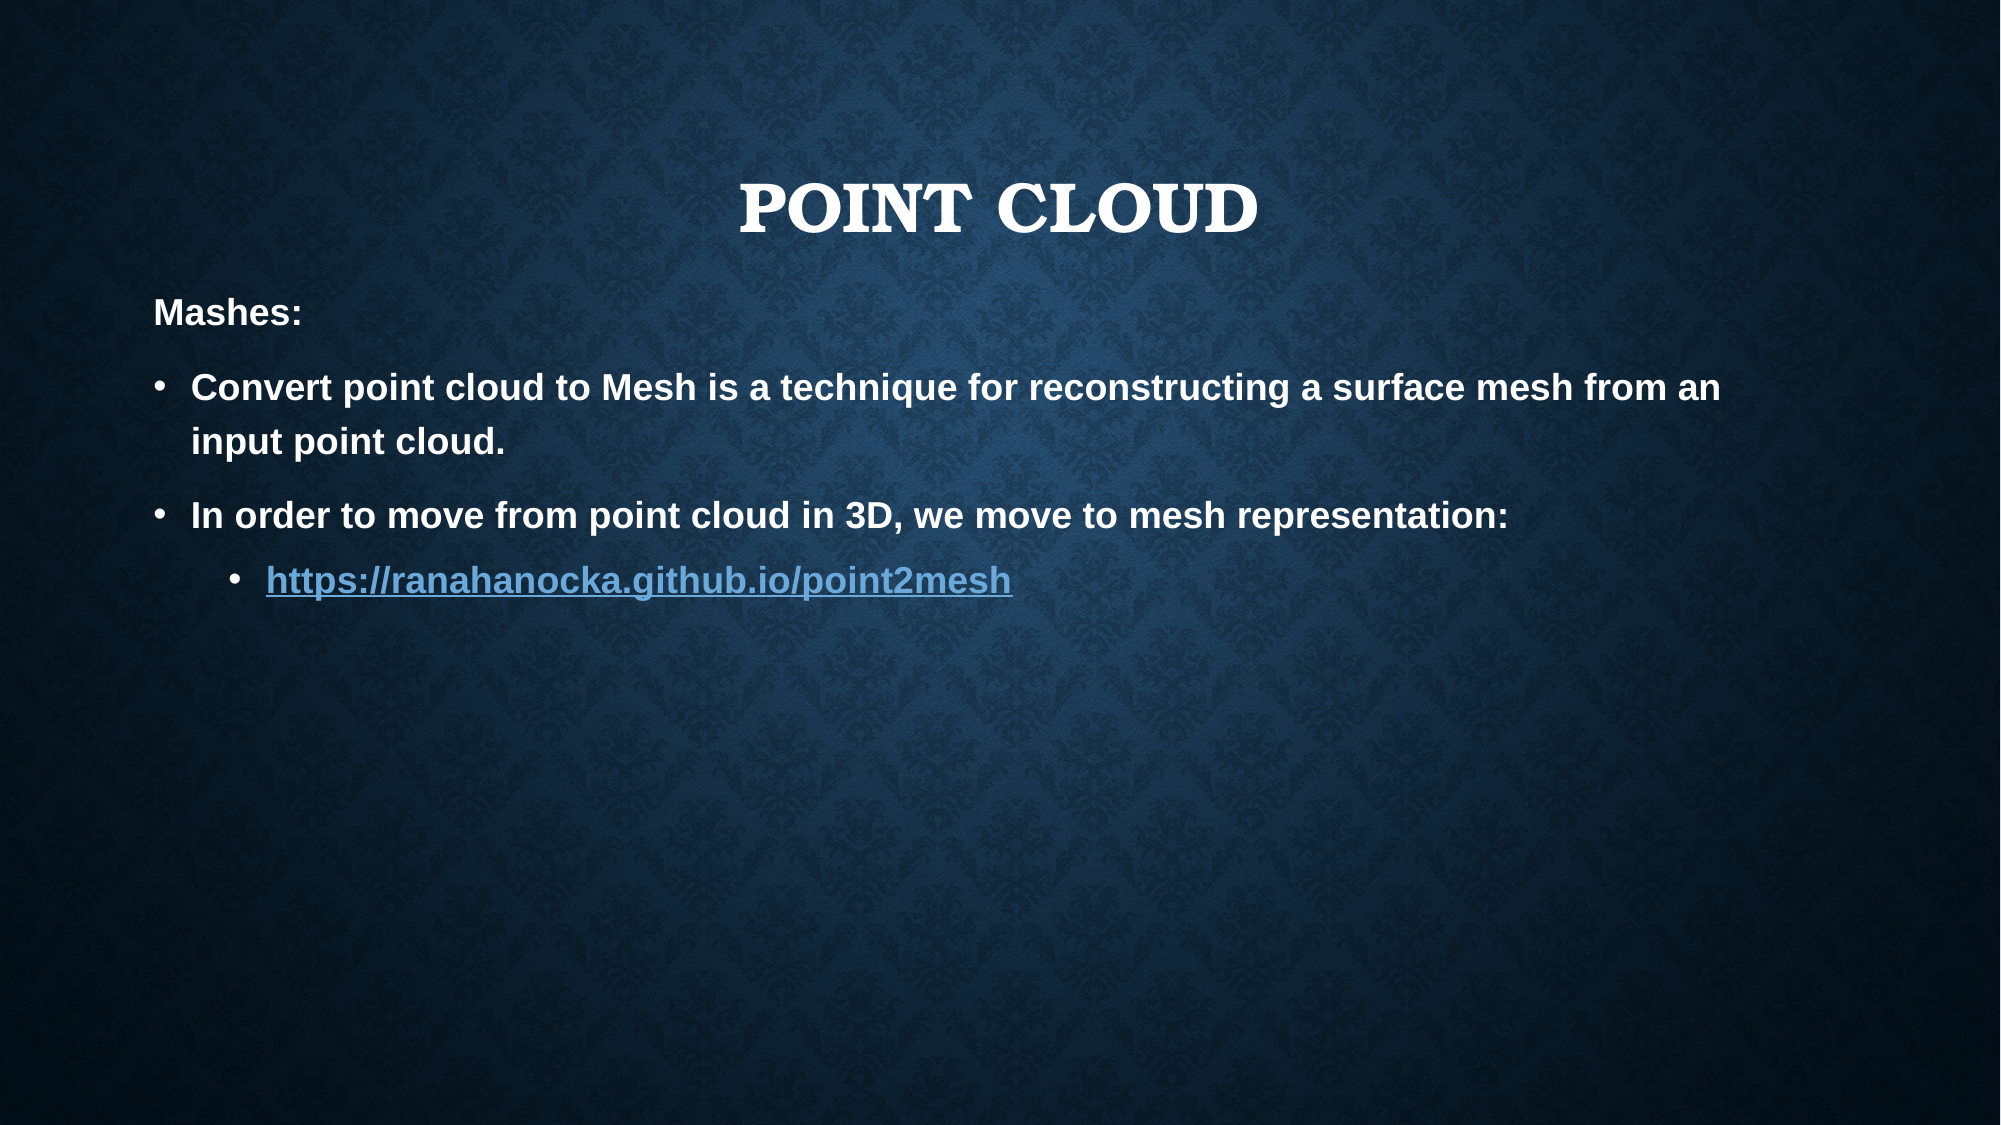

# point CLOUD
Mashes:
Convert point cloud to Mesh is a technique for reconstructing a surface mesh from an input point cloud.
In order to move from point cloud in 3D, we move to mesh representation:
https://ranahanocka.github.io/point2mesh